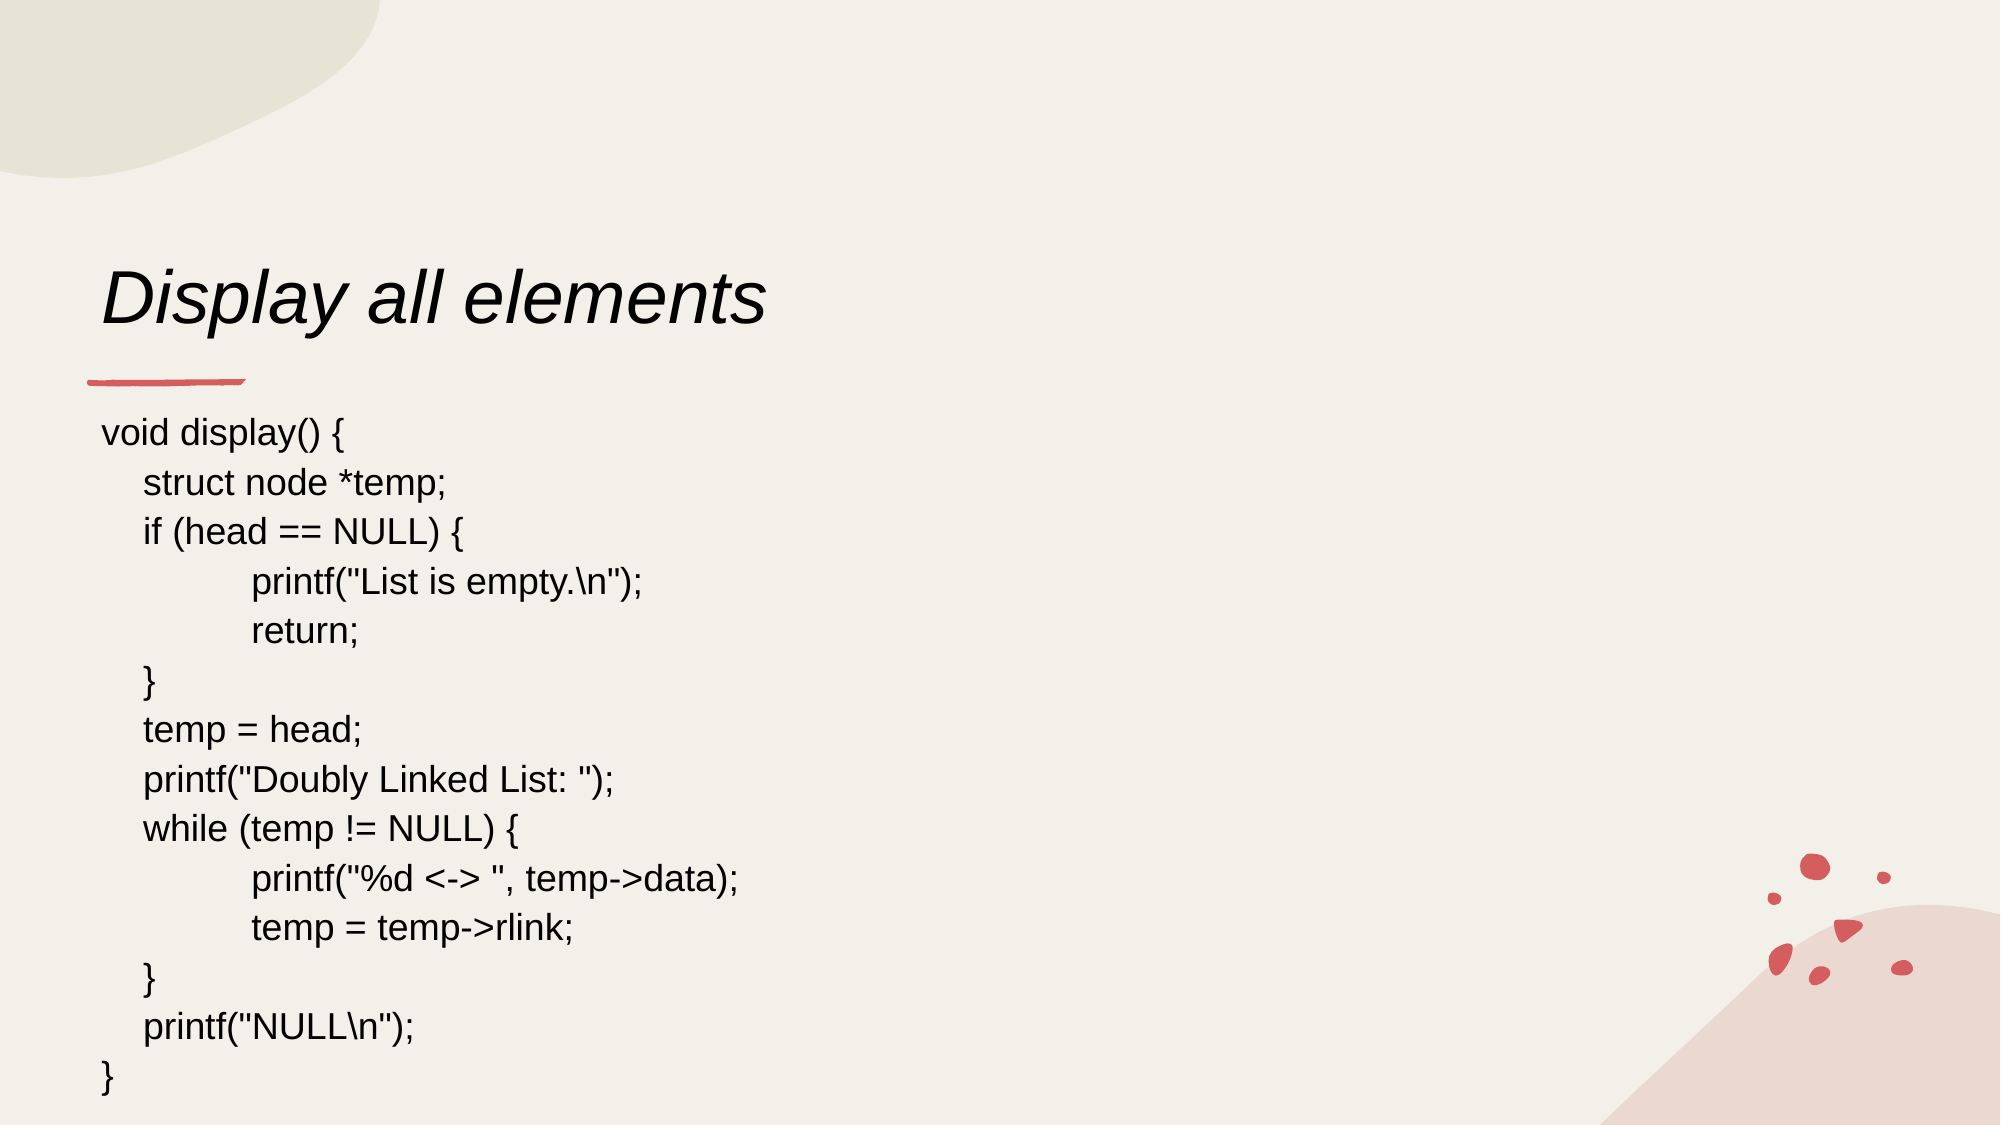

# Display all elements
void display() {
    struct node *temp;
    if (head == NULL) {
	printf("List is empty.\n");
	return;
    }
    temp = head;
    printf("Doubly Linked List: ");
    while (temp != NULL) {
	printf("%d <-> ", temp->data);
	temp = temp->rlink;
    }
    printf("NULL\n");
}